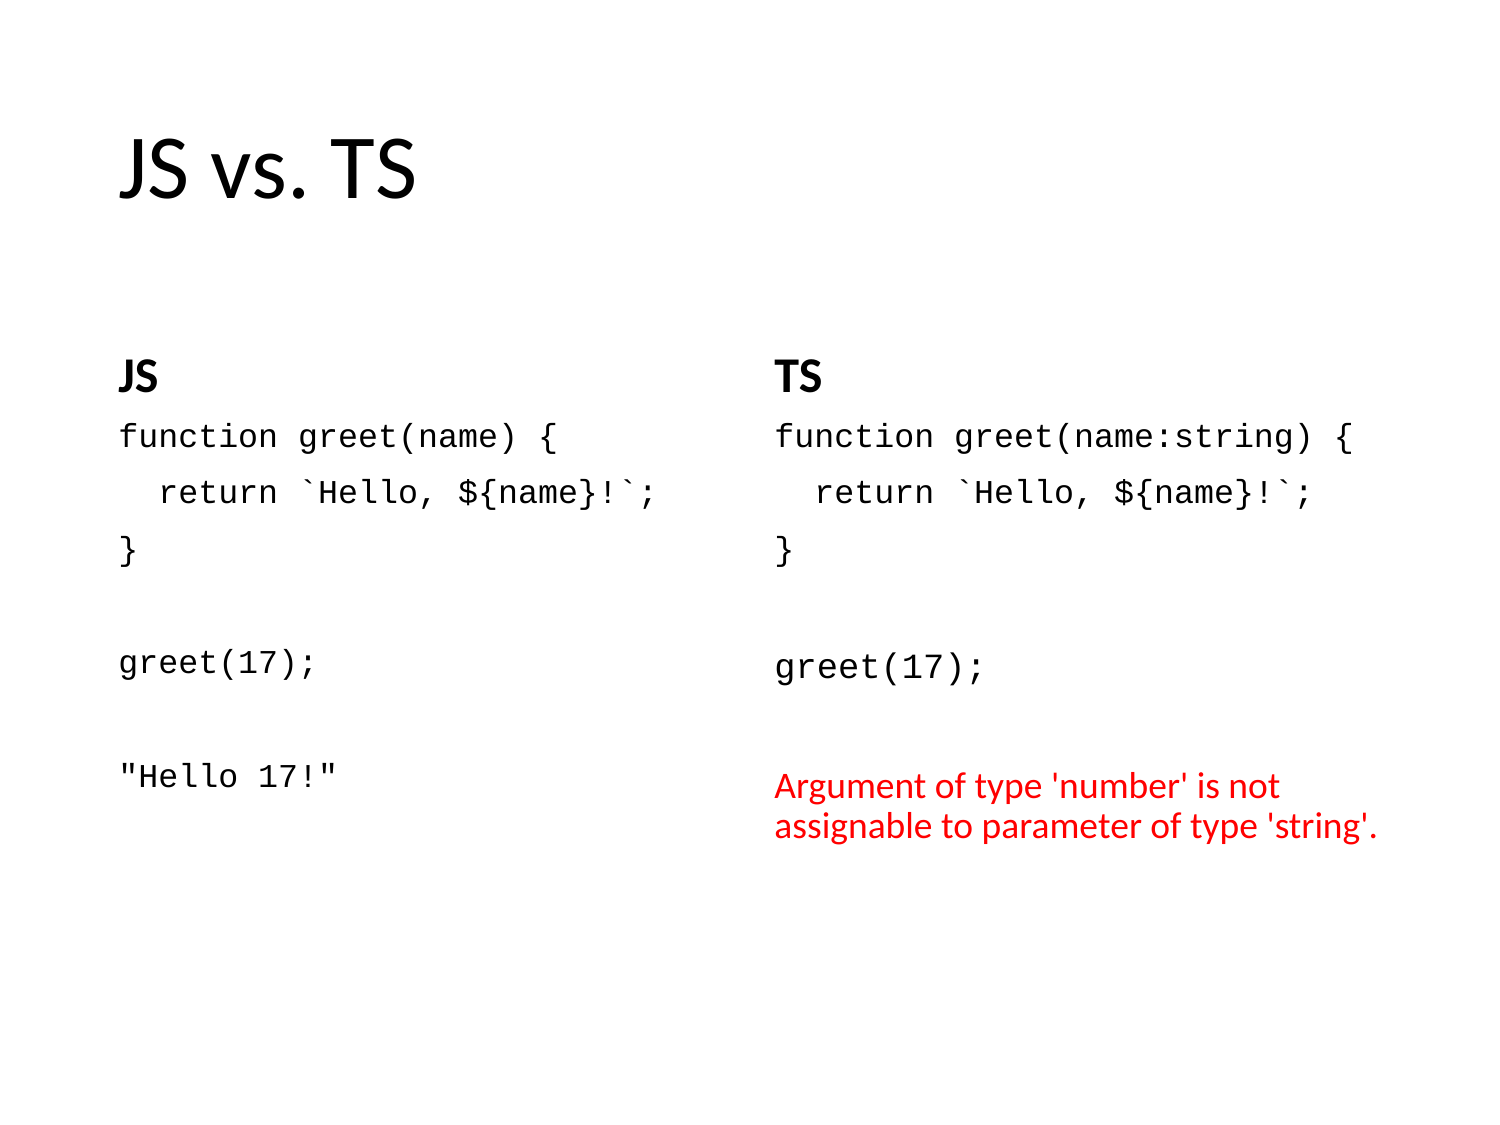

# JS vs. TS
JS
TS
function greet(name) {
  return `Hello, ${name}!`;
}

greet(17);

"Hello 17!"
function greet(name:string) {
  return `Hello, ${name}!`;
}

greet(17);

Argument of type 'number' is not assignable to parameter of type 'string'.